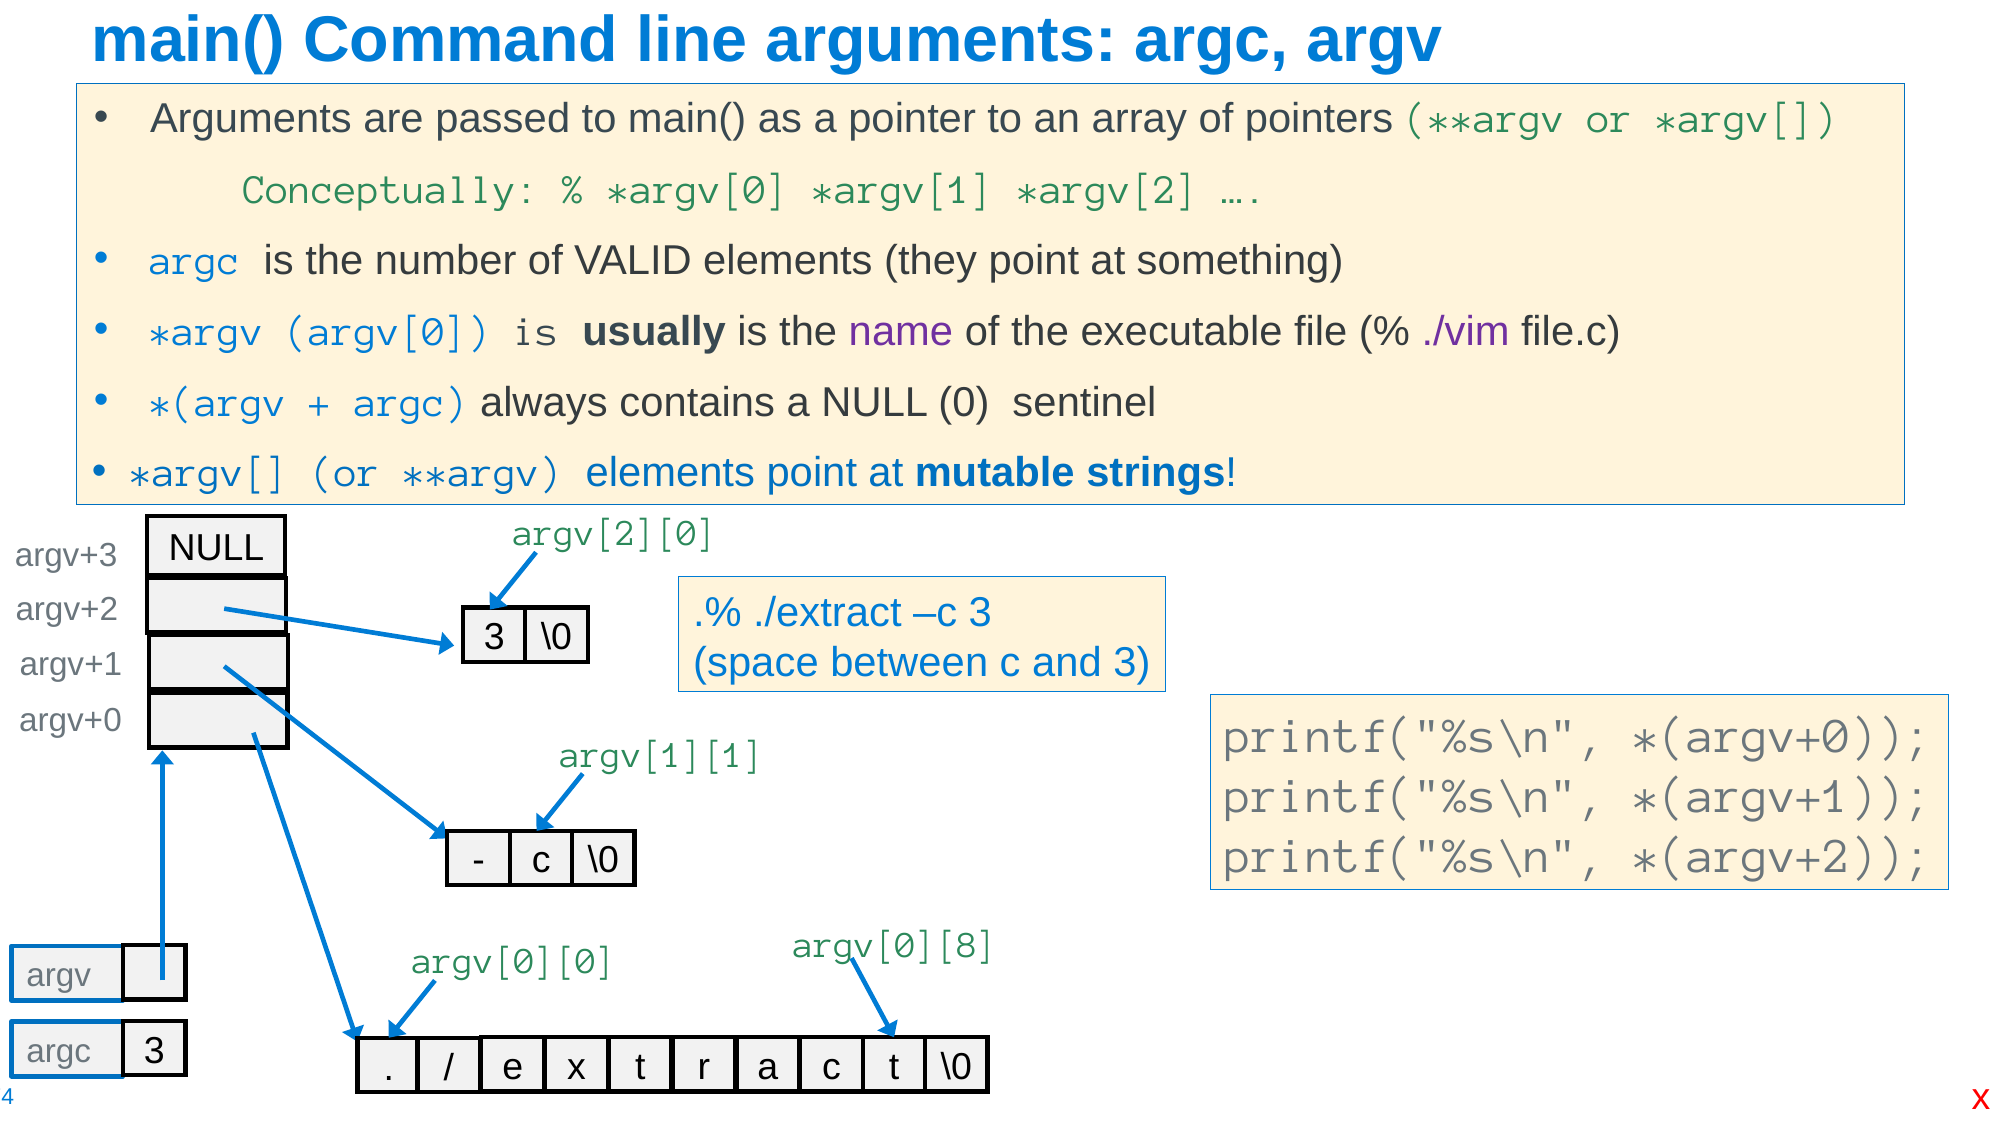

# main() Command line arguments: argc, argv
Arguments are passed to main() as a pointer to an array of pointers (**argv or *argv[])
	Conceptually: % *argv[0] *argv[1] *argv[2] ….
argc is the number of VALID elements (they point at something)
*argv (argv[0]) is usually is the name of the executable file (% ./vim file.c)
*(argv + argc) always contains a NULL (0)  sentinel
*argv[] (or **argv) elements point at mutable strings!
argv[2][0]
NULL
argv+3
.% ./extract –c 3
(space between c and 3)

argv+2
3
\0
argv+1

argv+0

printf("%s\n", *(argv+0));
printf("%s\n", *(argv+1));
printf("%s\n", *(argv+2));
argv[1][1]
-
c
\0
argv[0][8]
argv[0][0]

argv
3
argc
e
x
t
r
a
c
t
\0
.
/
x